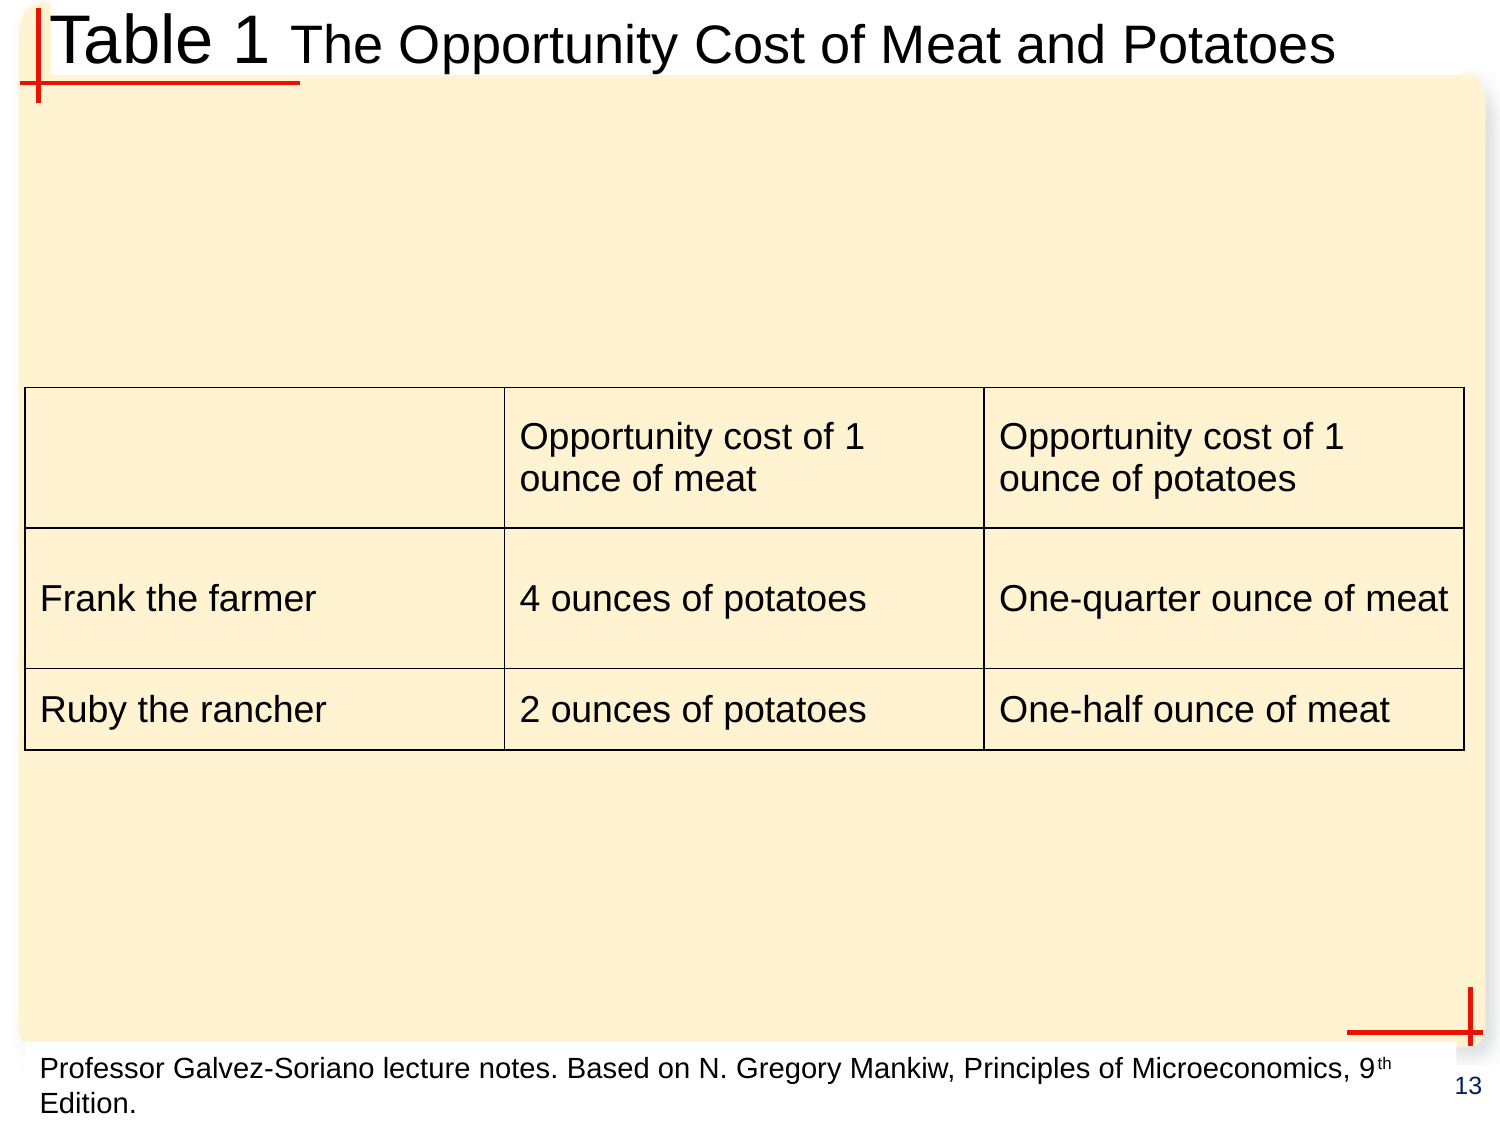

# Table 1 The Opportunity Cost of Meat and Potatoes
| Empty cell | Opportunity cost of 1 ounce of meat | Opportunity cost of 1 ounce of potatoes |
| --- | --- | --- |
| Frank the farmer | 4 ounces of potatoes | One-quarter ounce of meat |
| Ruby the rancher | 2 ounces of potatoes | One-half ounce of meat |
Professor Galvez-Soriano lecture notes. Based on N. Gregory Mankiw, Principles of Microeconomics, 9th Edition.
13